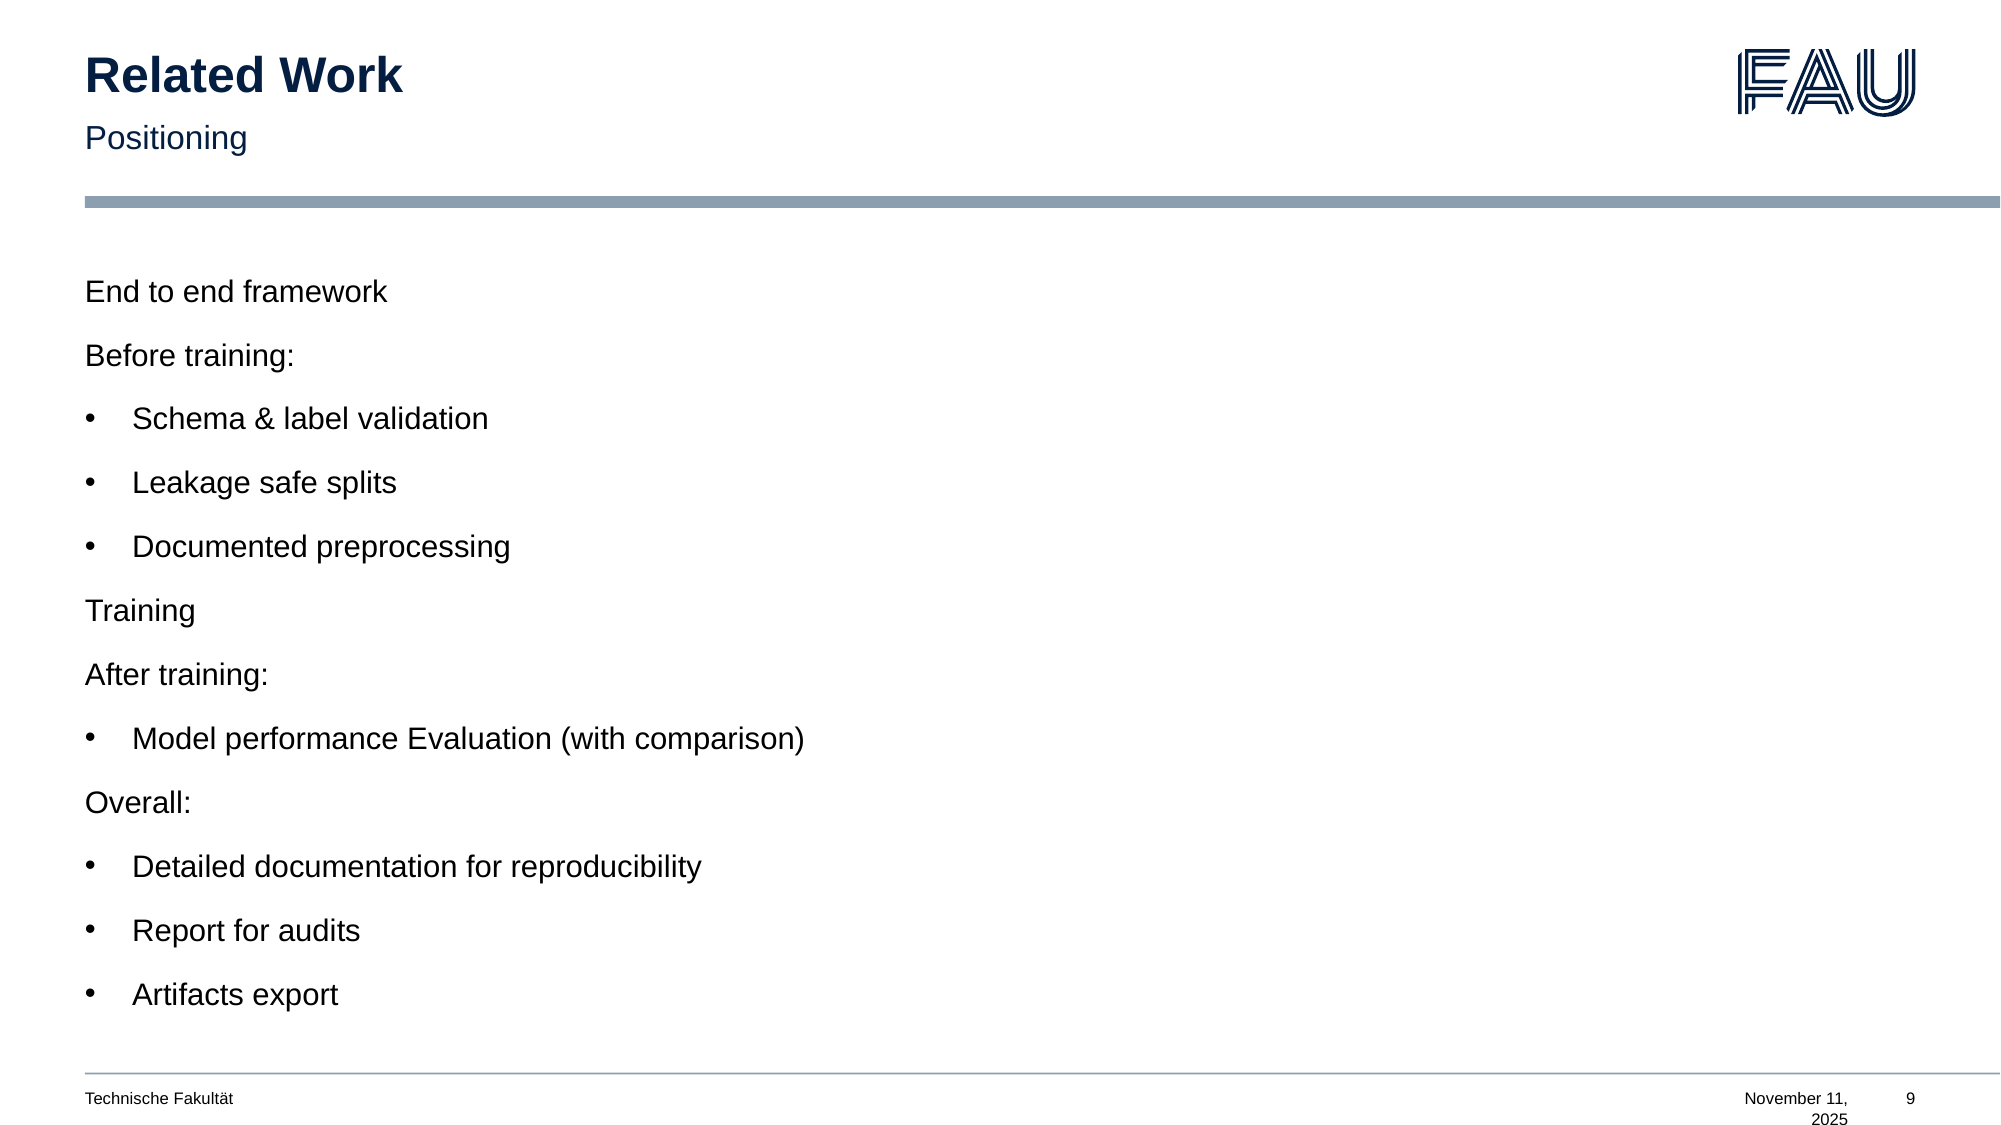

# Related Work
Positioning
End to end framework
Before training:
Schema & label validation
Leakage safe splits
Documented preprocessing
Training
After training:
Model performance Evaluation (with comparison)
Overall:
Detailed documentation for reproducibility
Report for audits
Artifacts export
Technische Fakultät
November 11, 2025
9